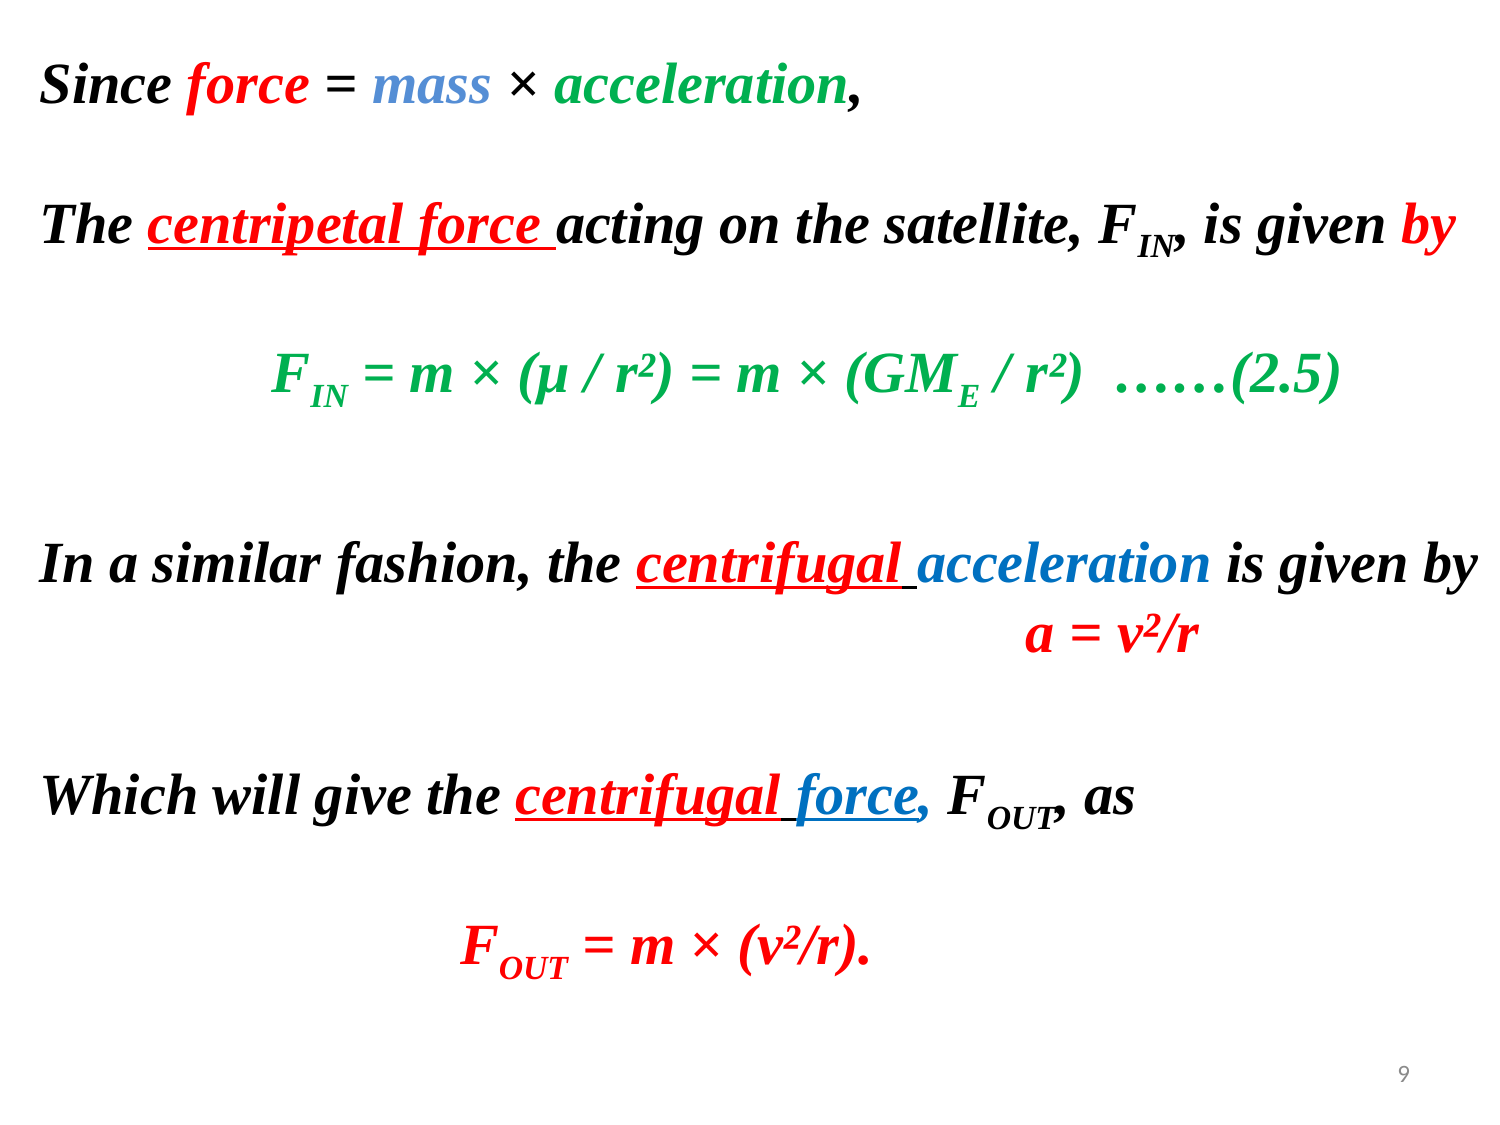

Since force = mass × acceleration,

The centripetal force acting on the satellite, FIN, is given by

                FIN = m × (μ / r²) = m × (GME / r²)  ……(2.5)

In a similar fashion, the centrifugal acceleration is given by
                                                                    a = v²/r

Which will give the centrifugal force, FOUT, as

                             FOUT = m × (v²/r).
9